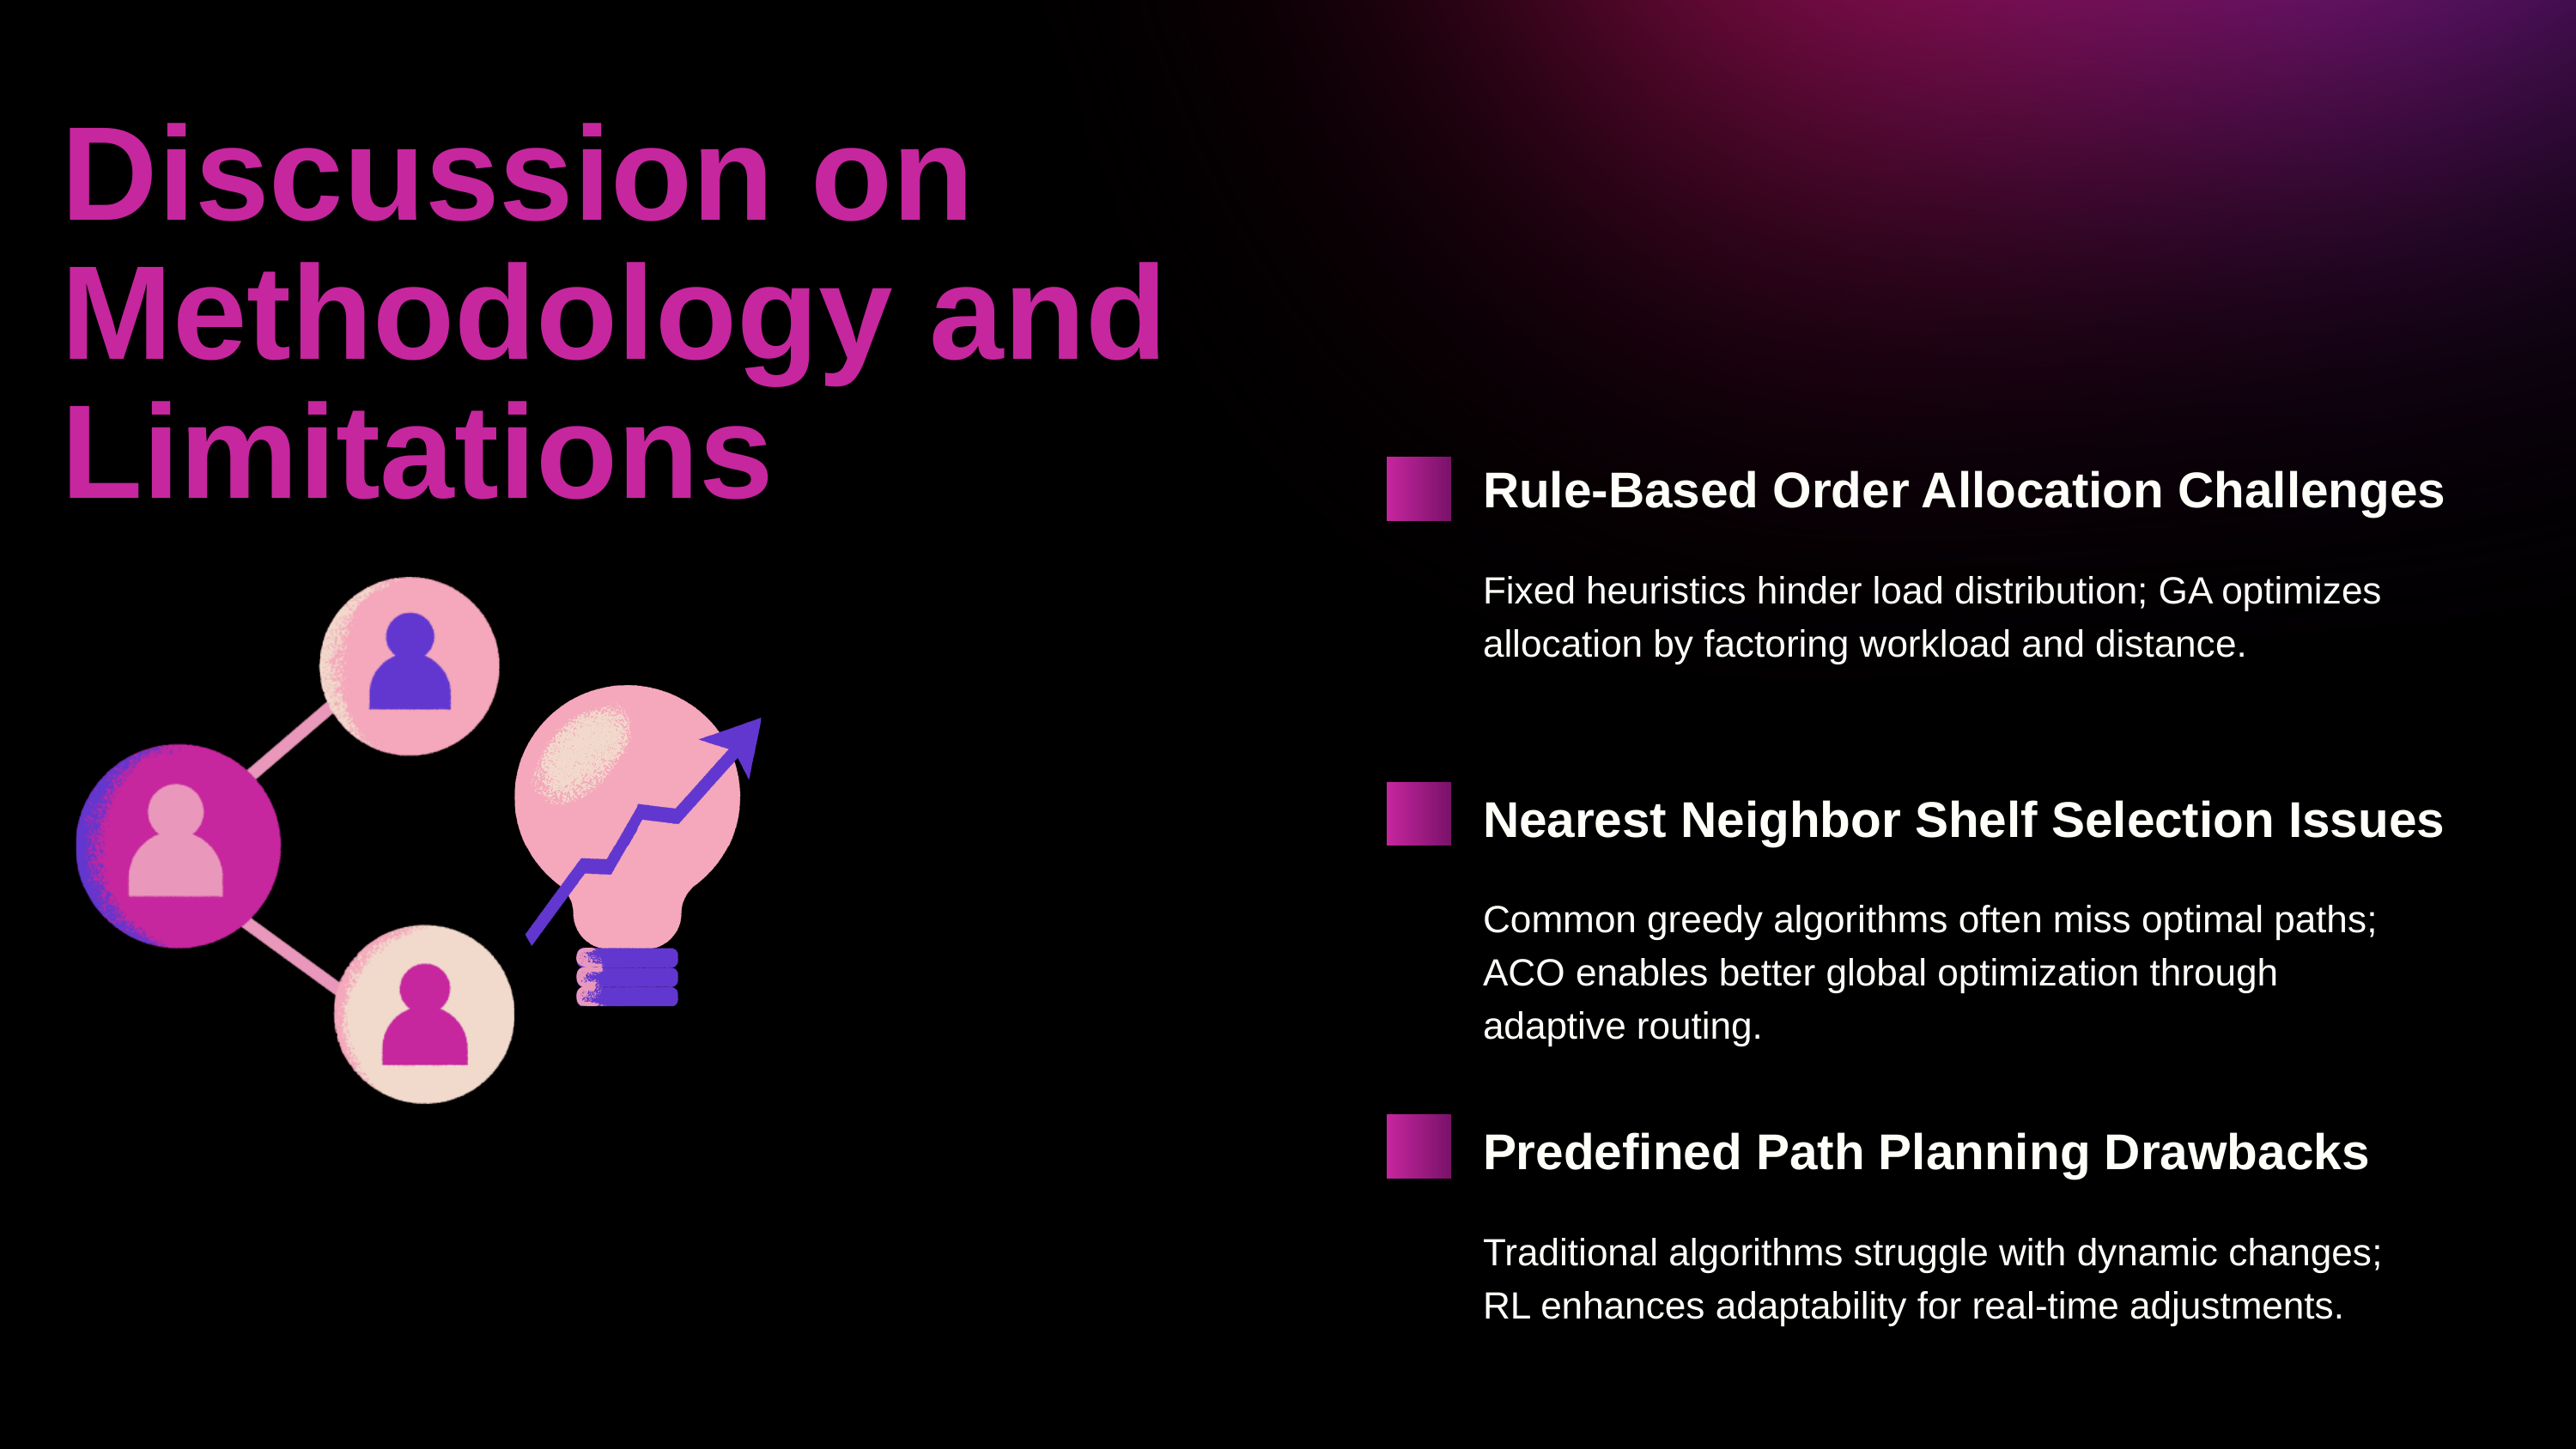

Discussion on Methodology and Limitations

Rule-Based Order Allocation Challenges

Fixed heuristics hinder load distribution; GA optimizes allocation by factoring workload and distance.

Nearest Neighbor Shelf Selection Issues

Common greedy algorithms often miss optimal paths; ACO enables better global optimization through adaptive routing.
Predefined Path Planning Drawbacks

Traditional algorithms struggle with dynamic changes; RL enhances adaptability for real-time adjustments.